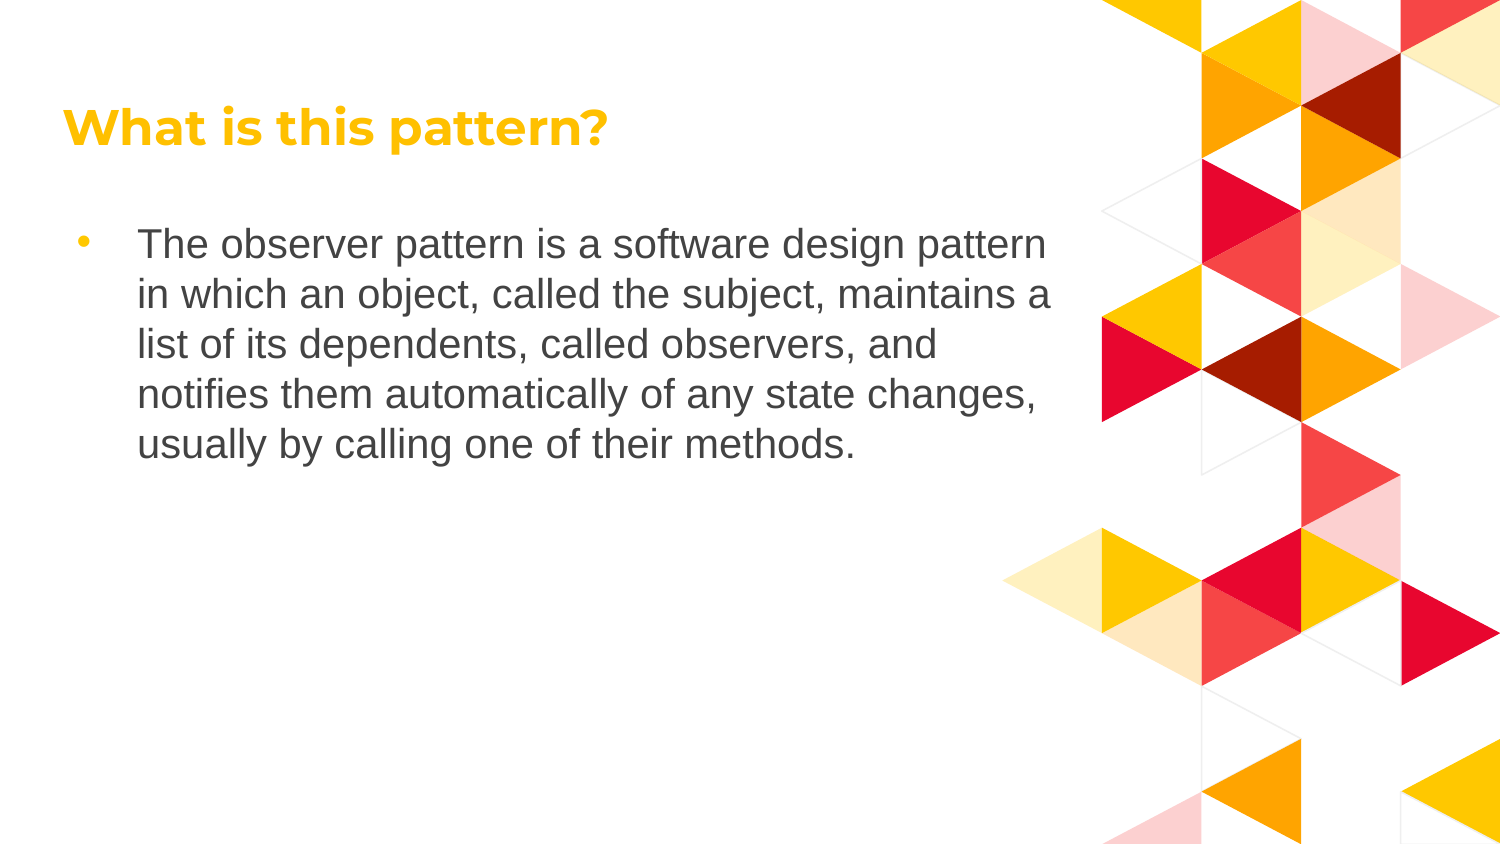

What is this pattern?
The observer pattern is a software design pattern in which an object, called the subject, maintains a list of its dependents, called observers, and notifies them automatically of any state changes, usually by calling one of their methods.